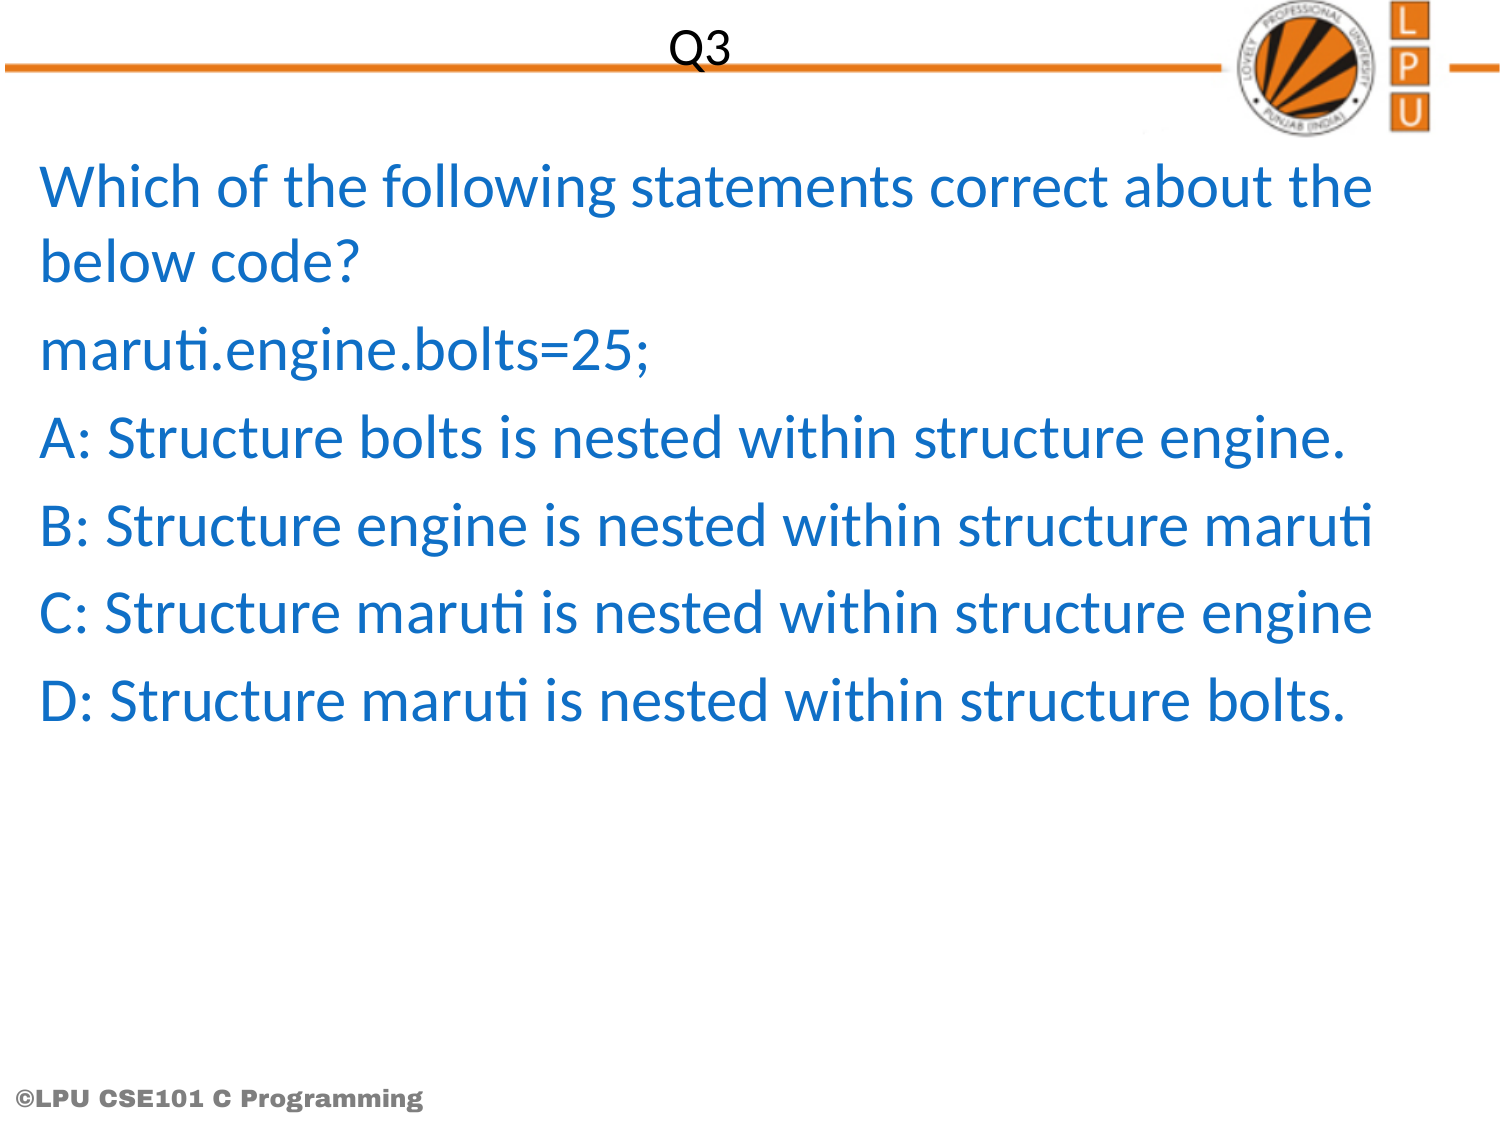

# Q3
Which of the following statements correct about the below code?
maruti.engine.bolts=25;
A: Structure bolts is nested within structure engine.
B: Structure engine is nested within structure maruti
C: Structure maruti is nested within structure engine
D: Structure maruti is nested within structure bolts.